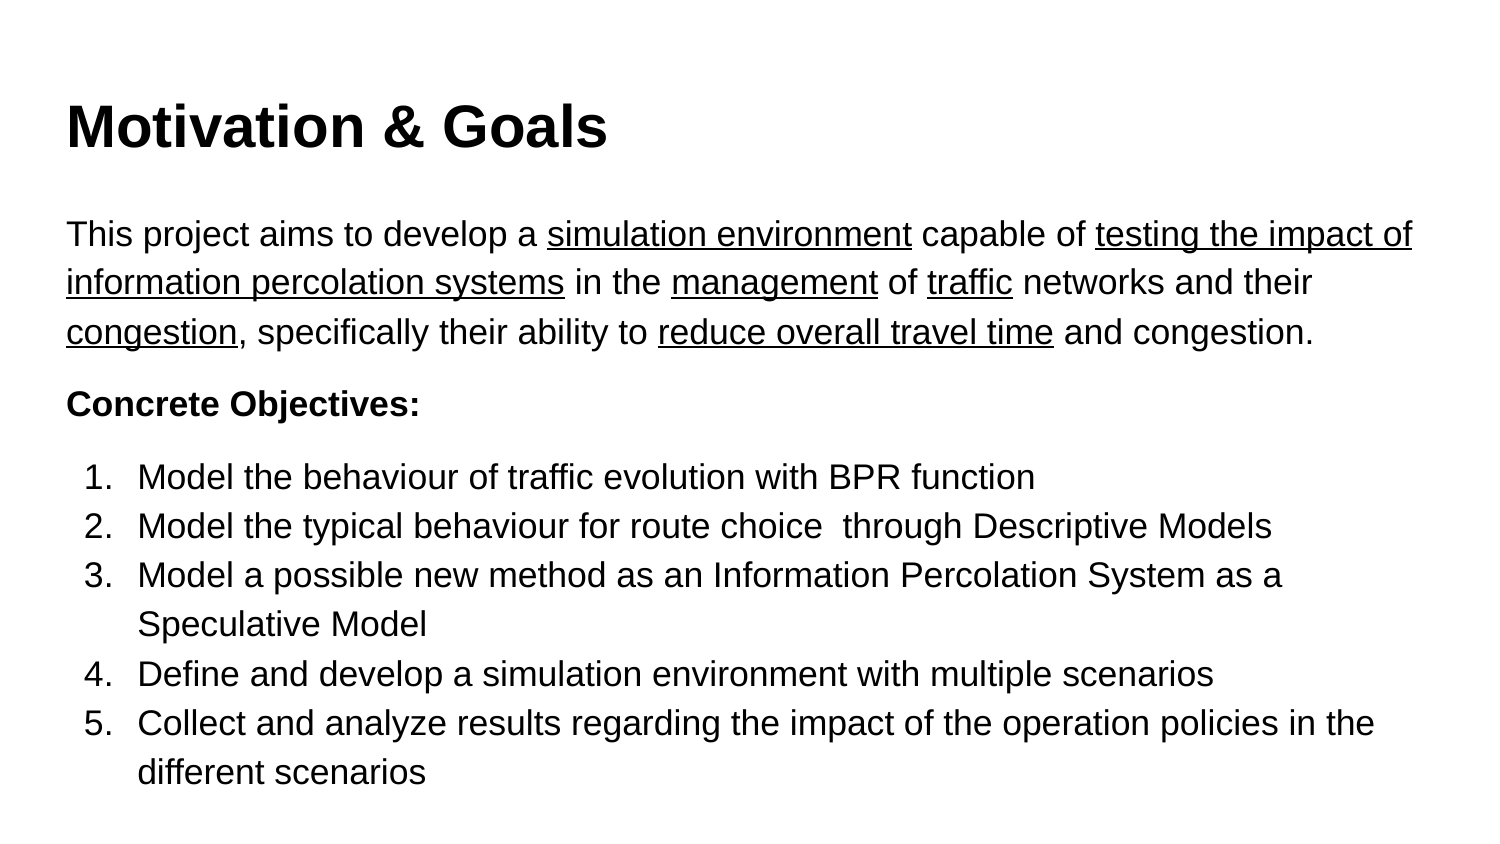

# Motivation & Goals
This project aims to develop a simulation environment capable of testing the impact of information percolation systems in the management of traffic networks and their congestion, specifically their ability to reduce overall travel time and congestion.
Concrete Objectives:
Model the behaviour of traffic evolution with BPR function
Model the typical behaviour for route choice  through Descriptive Models
Model a possible new method as an Information Percolation System as a Speculative Model
Define and develop a simulation environment with multiple scenarios
Collect and analyze results regarding the impact of the operation policies in the different scenarios